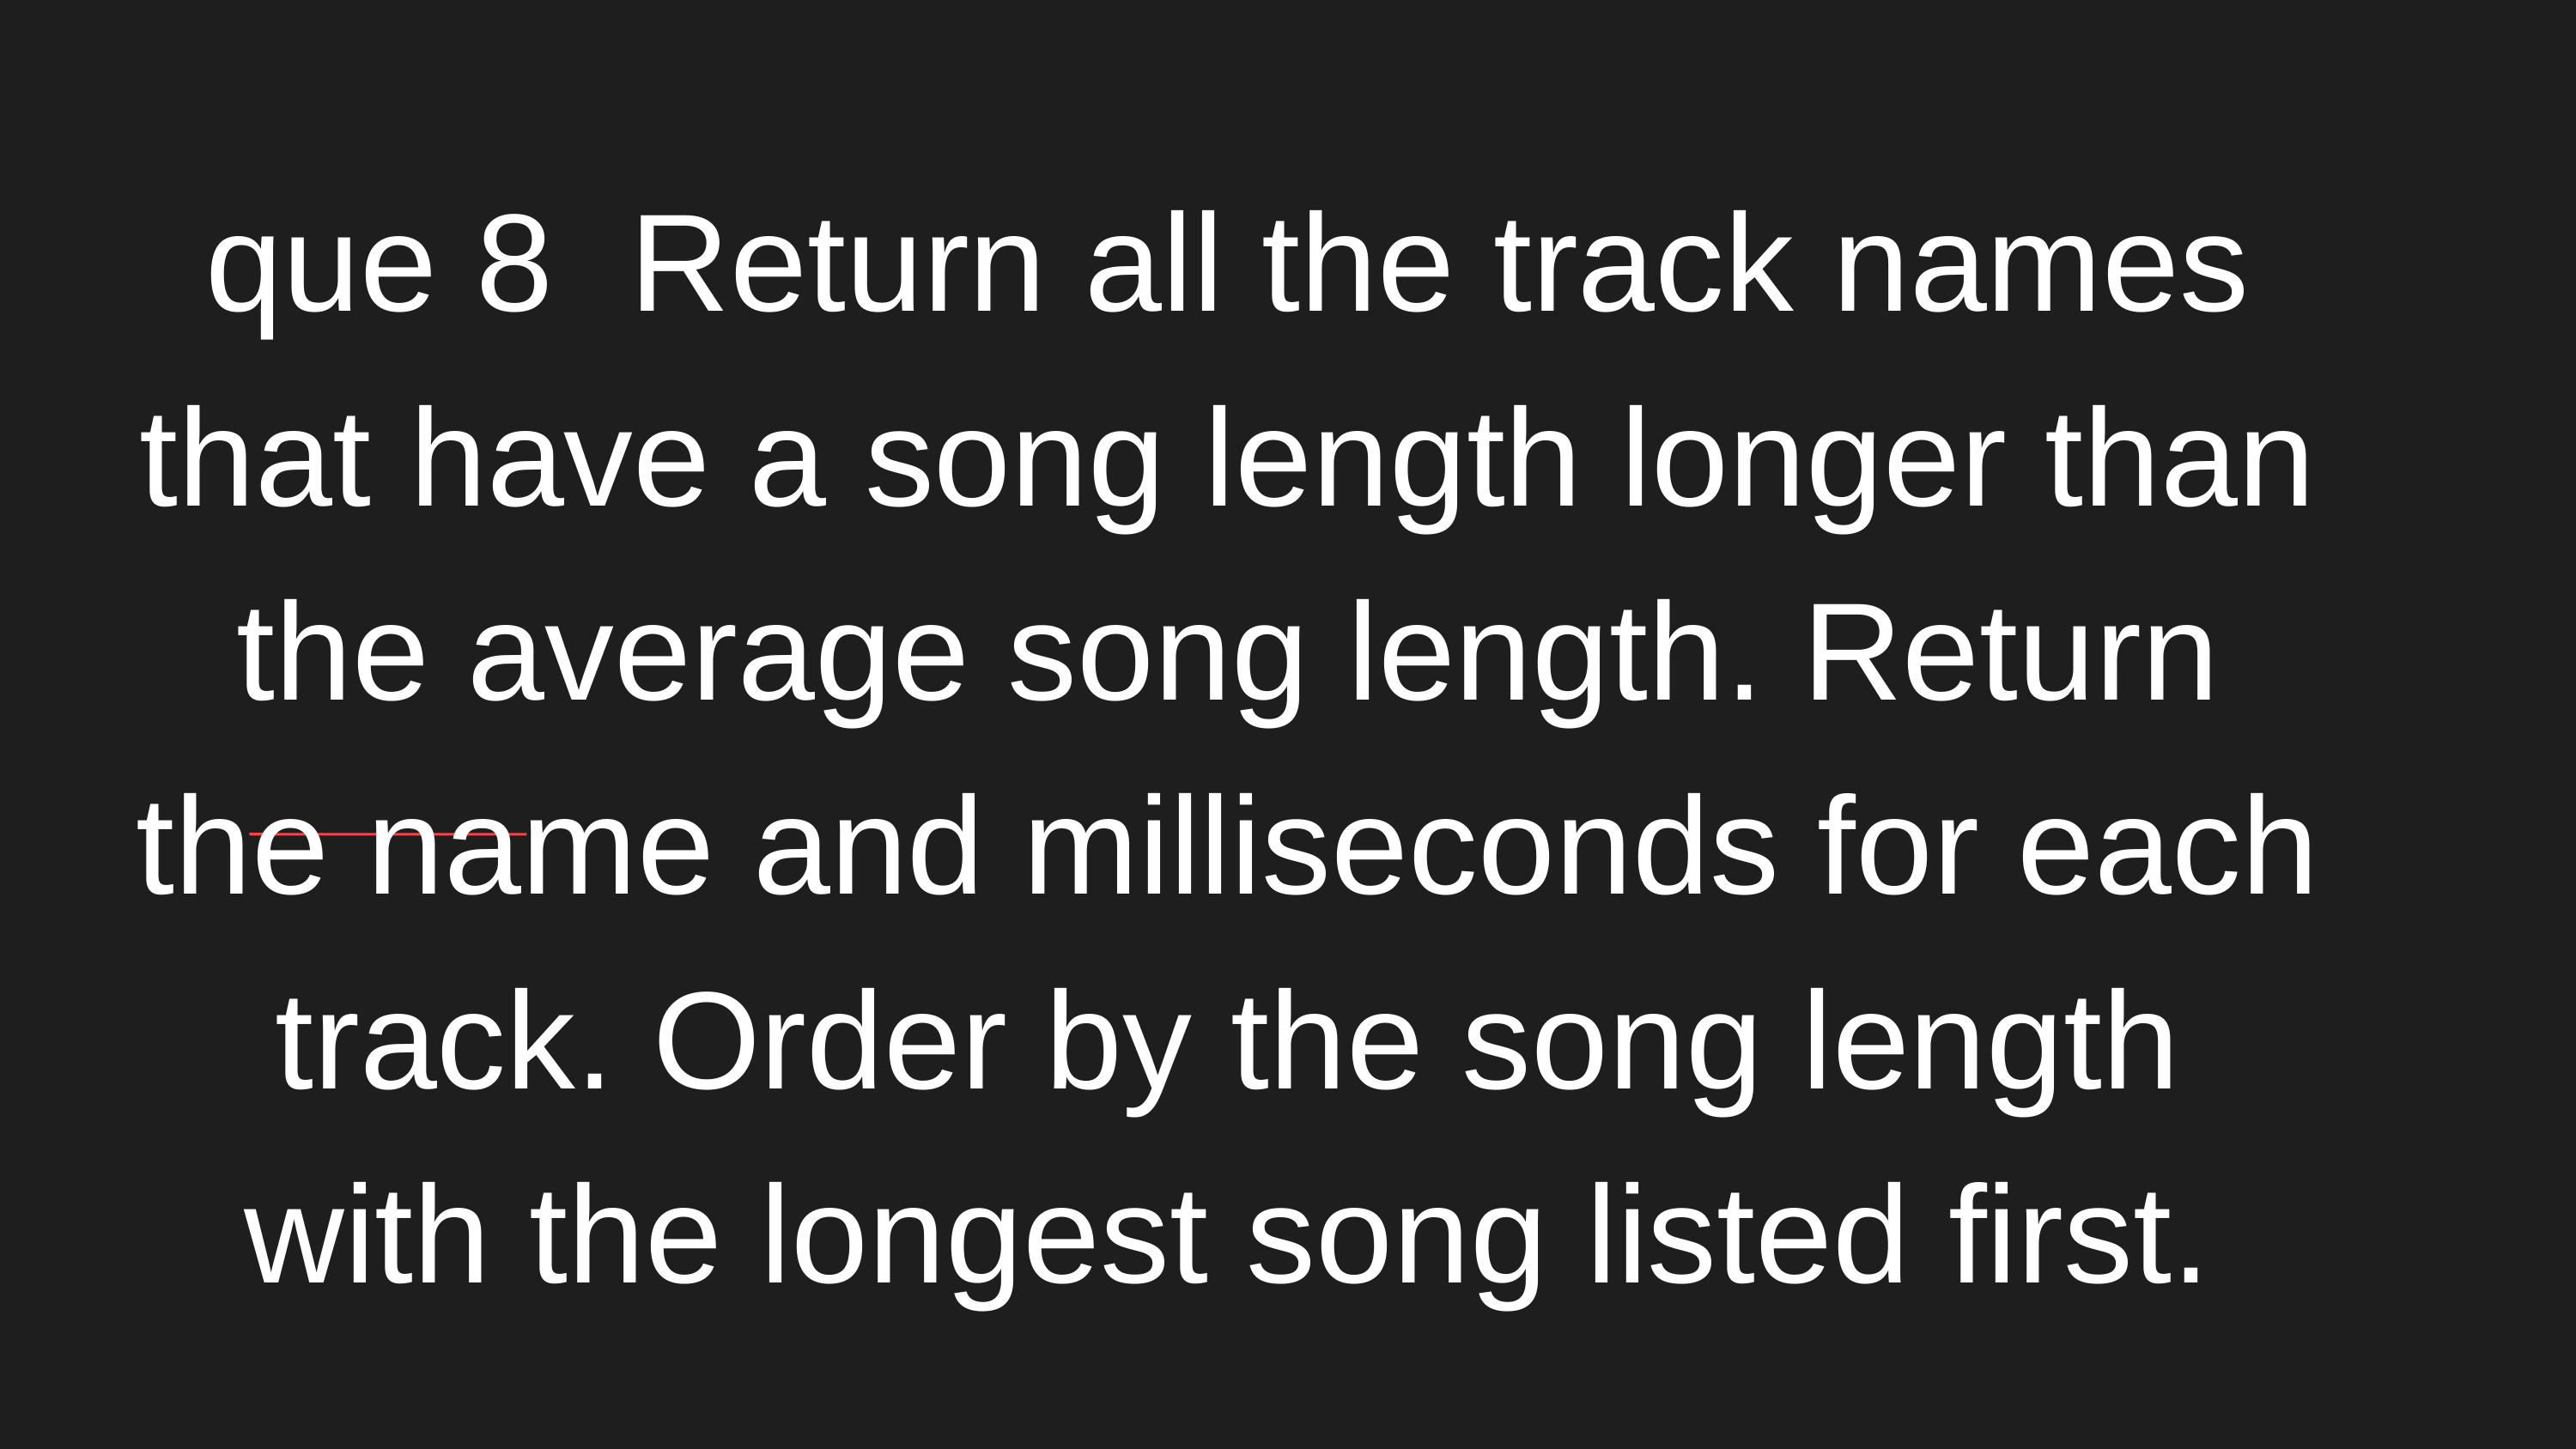

que 8  Return all the track names that have a song length longer than the average song length. Return the name and milliseconds for each track. Order by the song length with the longest song listed first.